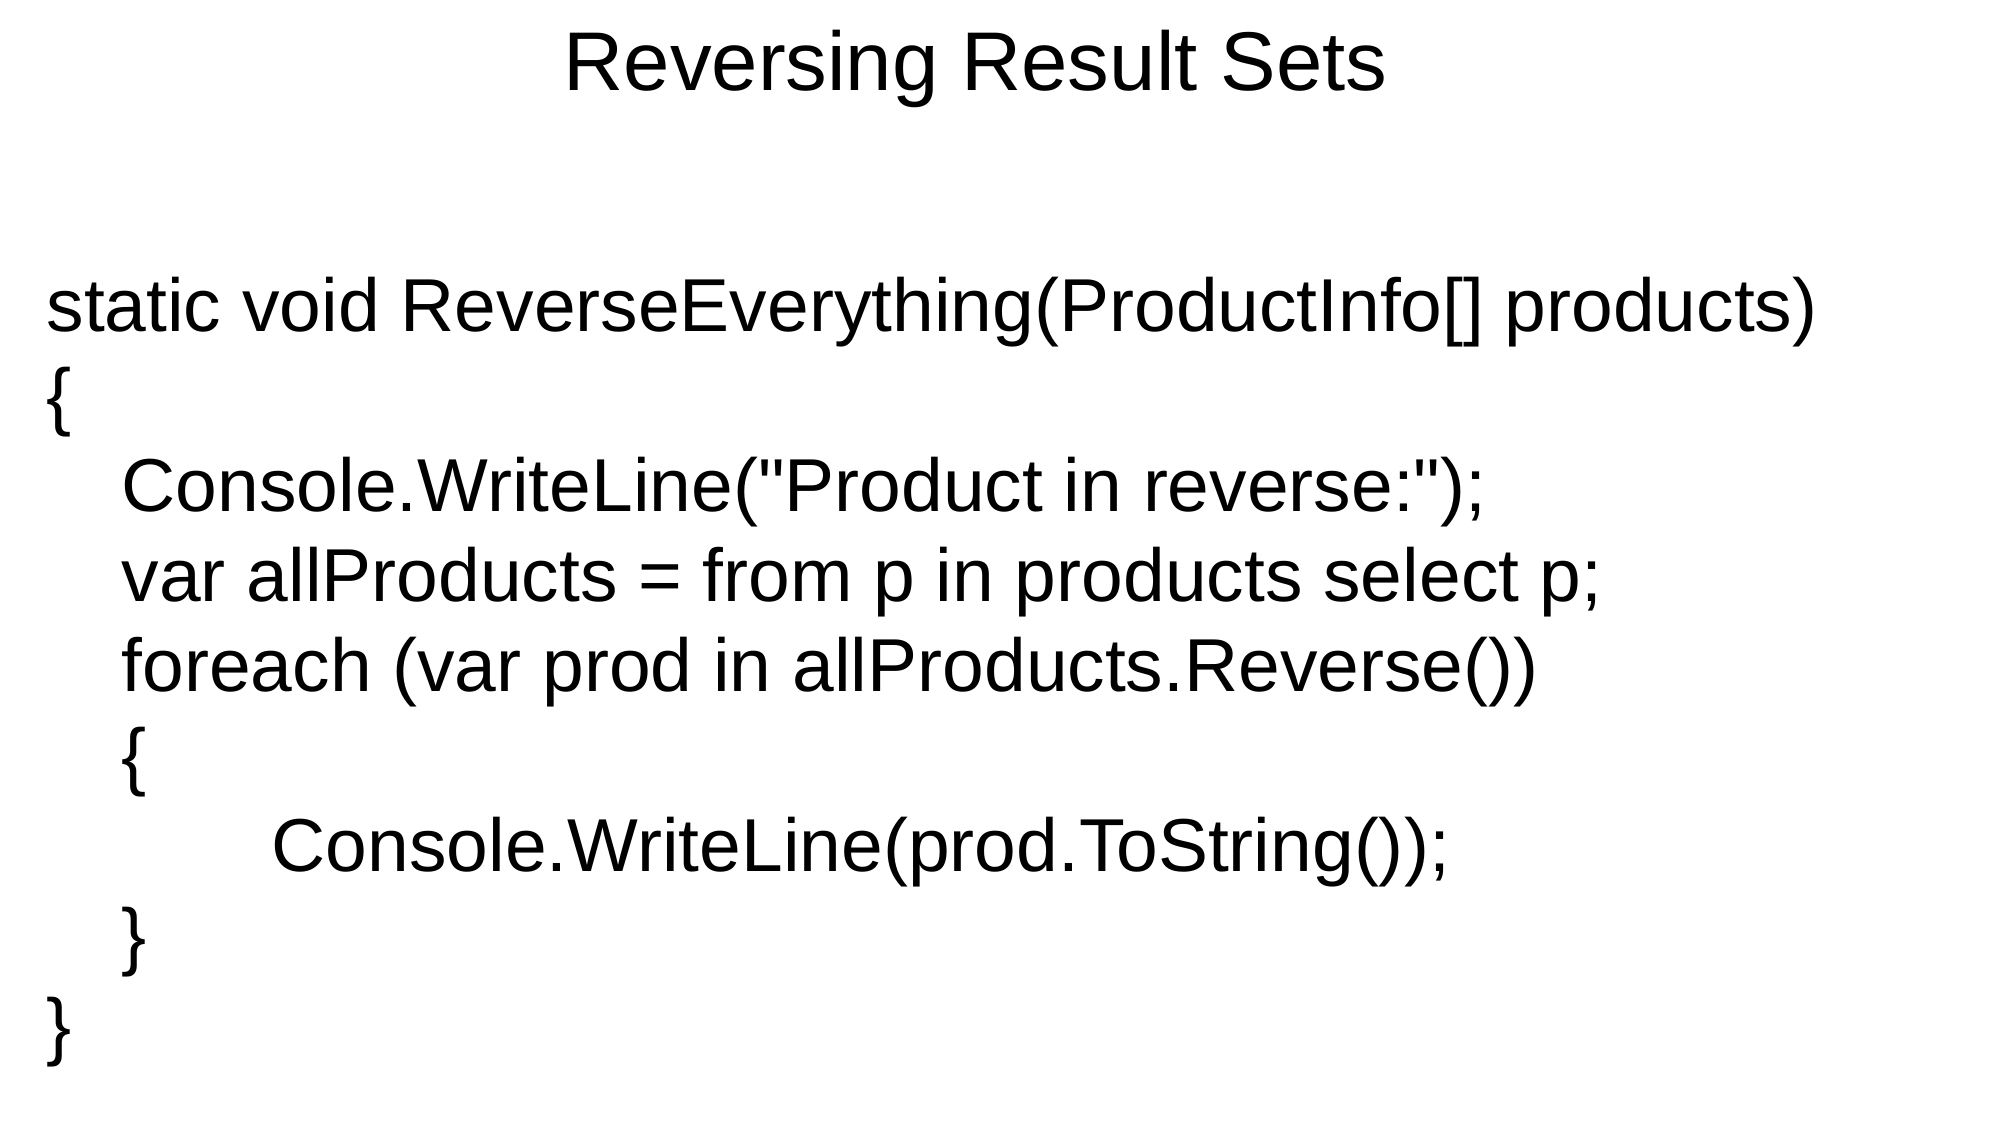

Reversing Result Sets
static void ReverseEverything(ProductInfo[] products)
{
Console.WriteLine("Product in reverse:");
var allProducts = from p in products select p;
foreach (var prod in allProducts.Reverse())
{
	Console.WriteLine(prod.ToString());
}
}